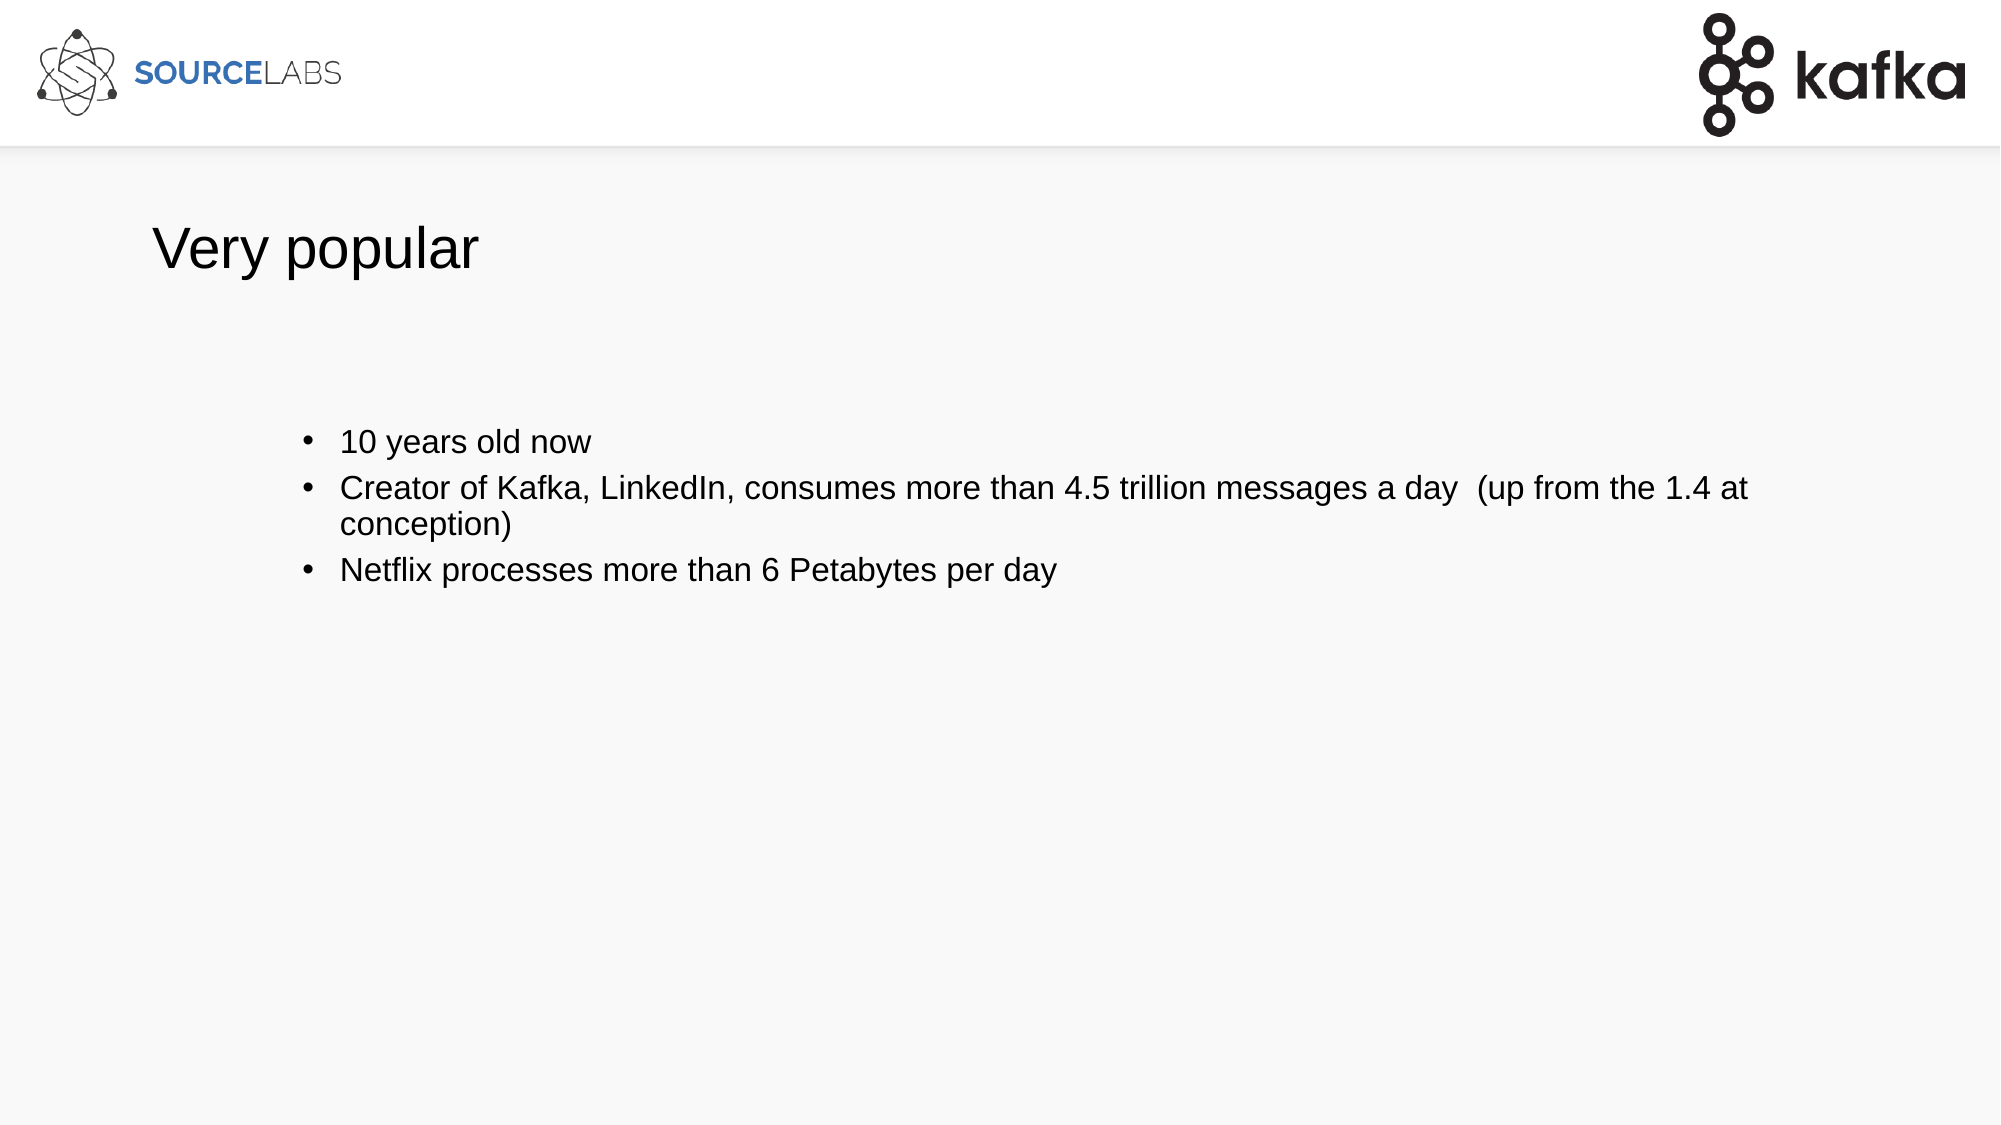

# Very popular

10 years old now
Creator of Kafka, LinkedIn, consumes more than 4.5 trillion messages a day  (up from the 1.4 at conception)
Netflix processes more than 6 Petabytes per day